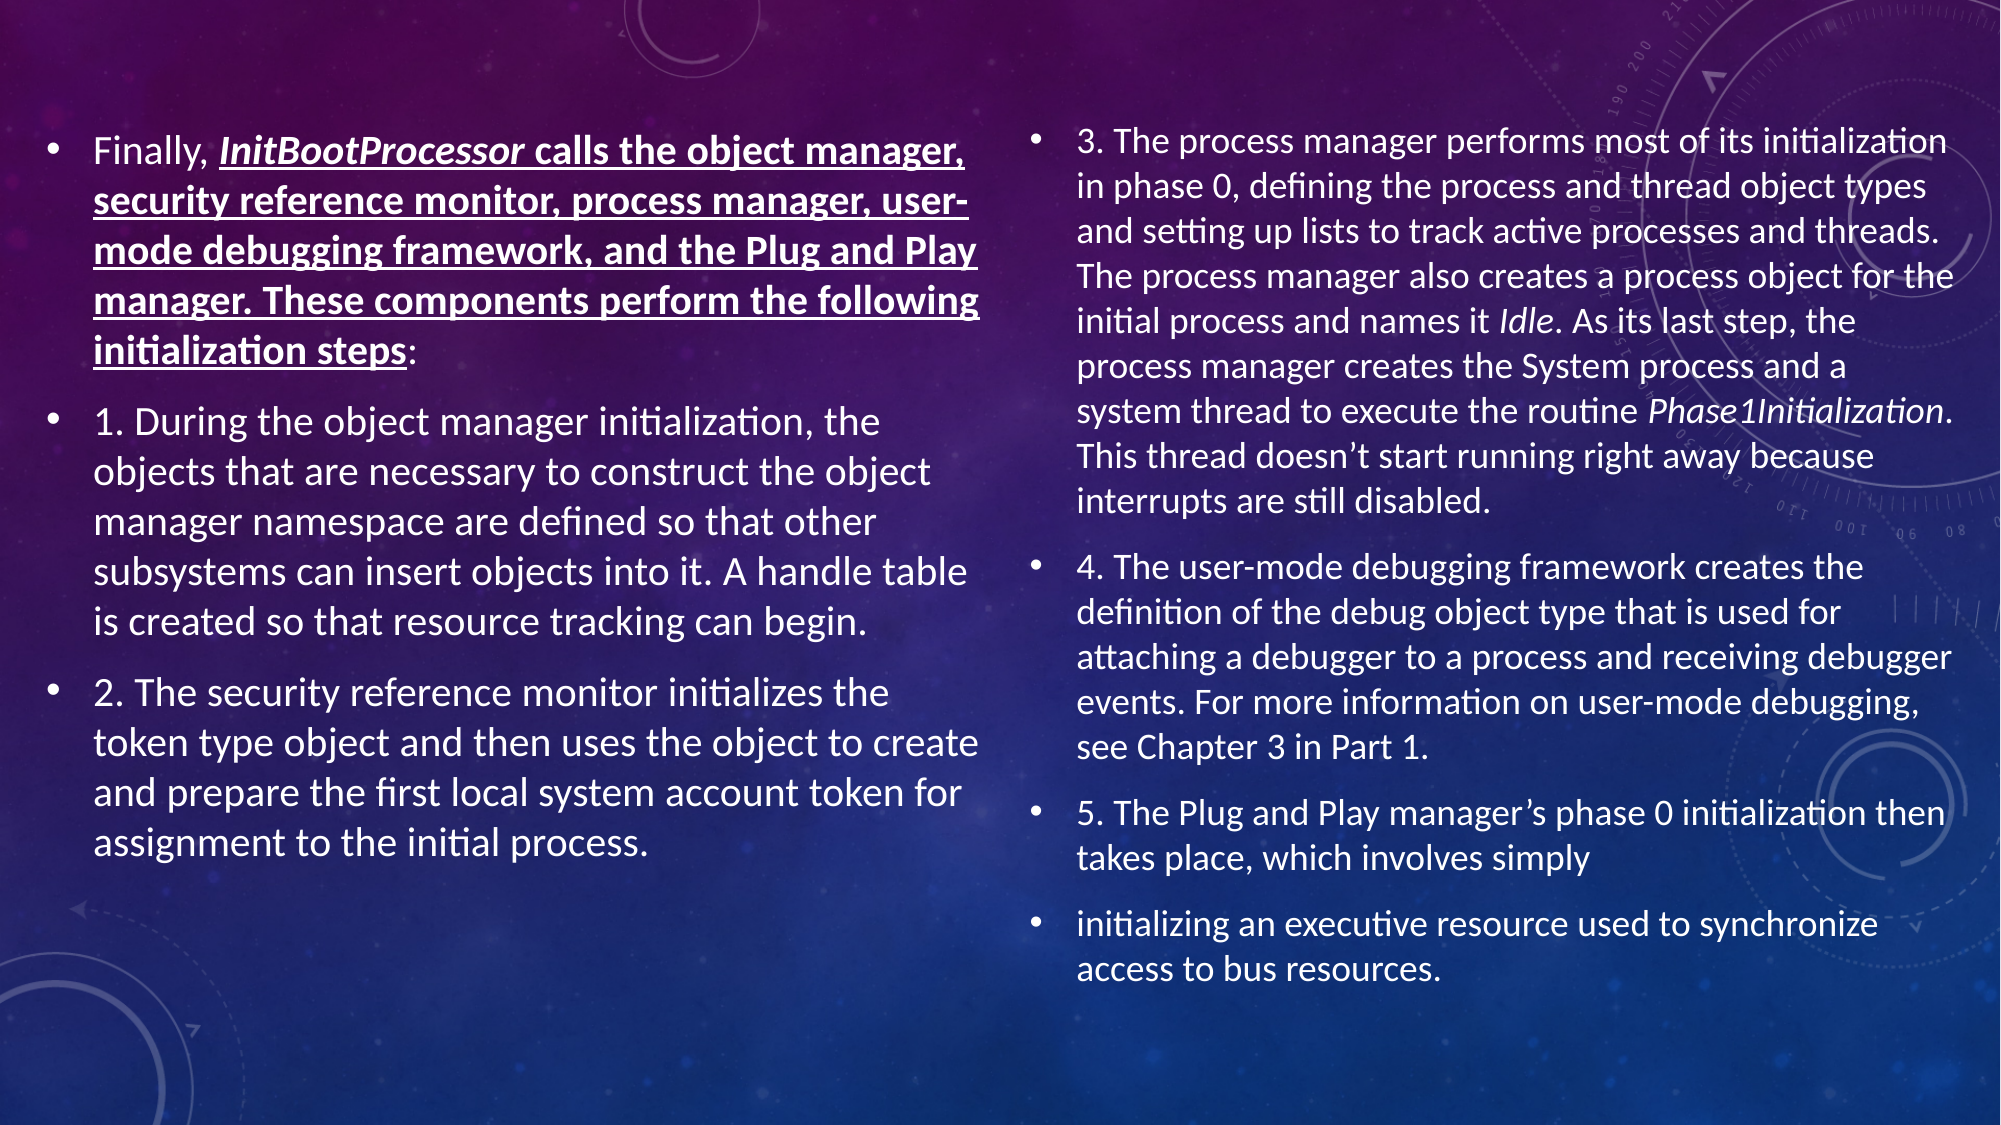

Finally, InitBootProcessor calls the object manager, security reference monitor, process manager, user-mode debugging framework, and the Plug and Play manager. These components perform the following initialization steps:
1. During the object manager initialization, the objects that are necessary to construct the object manager namespace are defined so that other subsystems can insert objects into it. A handle table is created so that resource tracking can begin.
2. The security reference monitor initializes the token type object and then uses the object to create and prepare the first local system account token for assignment to the initial process.
3. The process manager performs most of its initialization in phase 0, defining the process and thread object types and setting up lists to track active processes and threads. The process manager also creates a process object for the initial process and names it Idle. As its last step, the process manager creates the System process and a system thread to execute the routine Phase1Initialization. This thread doesn’t start running right away because interrupts are still disabled.
4. The user-mode debugging framework creates the definition of the debug object type that is used for attaching a debugger to a process and receiving debugger events. For more information on user-mode debugging, see Chapter 3 in Part 1.
5. The Plug and Play manager’s phase 0 initialization then takes place, which involves simply
initializing an executive resource used to synchronize access to bus resources.